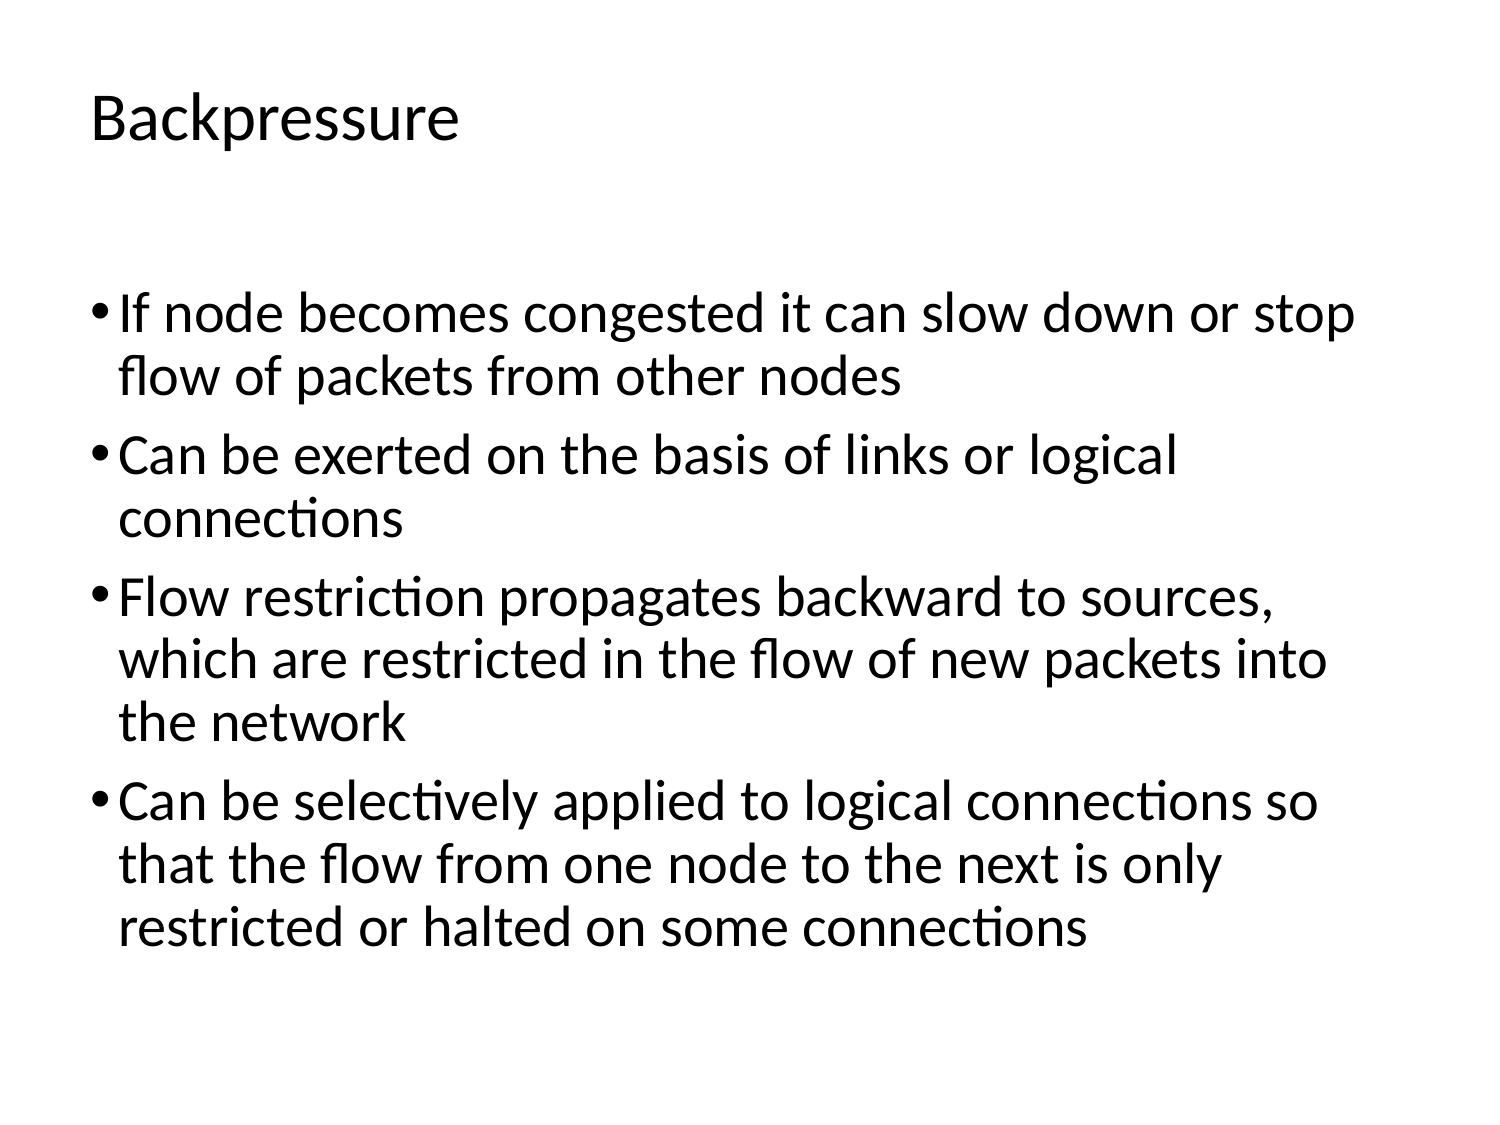

# Backpressure
If node becomes congested it can slow down or stop flow of packets from other nodes
Can be exerted on the basis of links or logical connections
Flow restriction propagates backward to sources, which are restricted in the flow of new packets into the network
Can be selectively applied to logical connections so that the flow from one node to the next is only restricted or halted on some connections